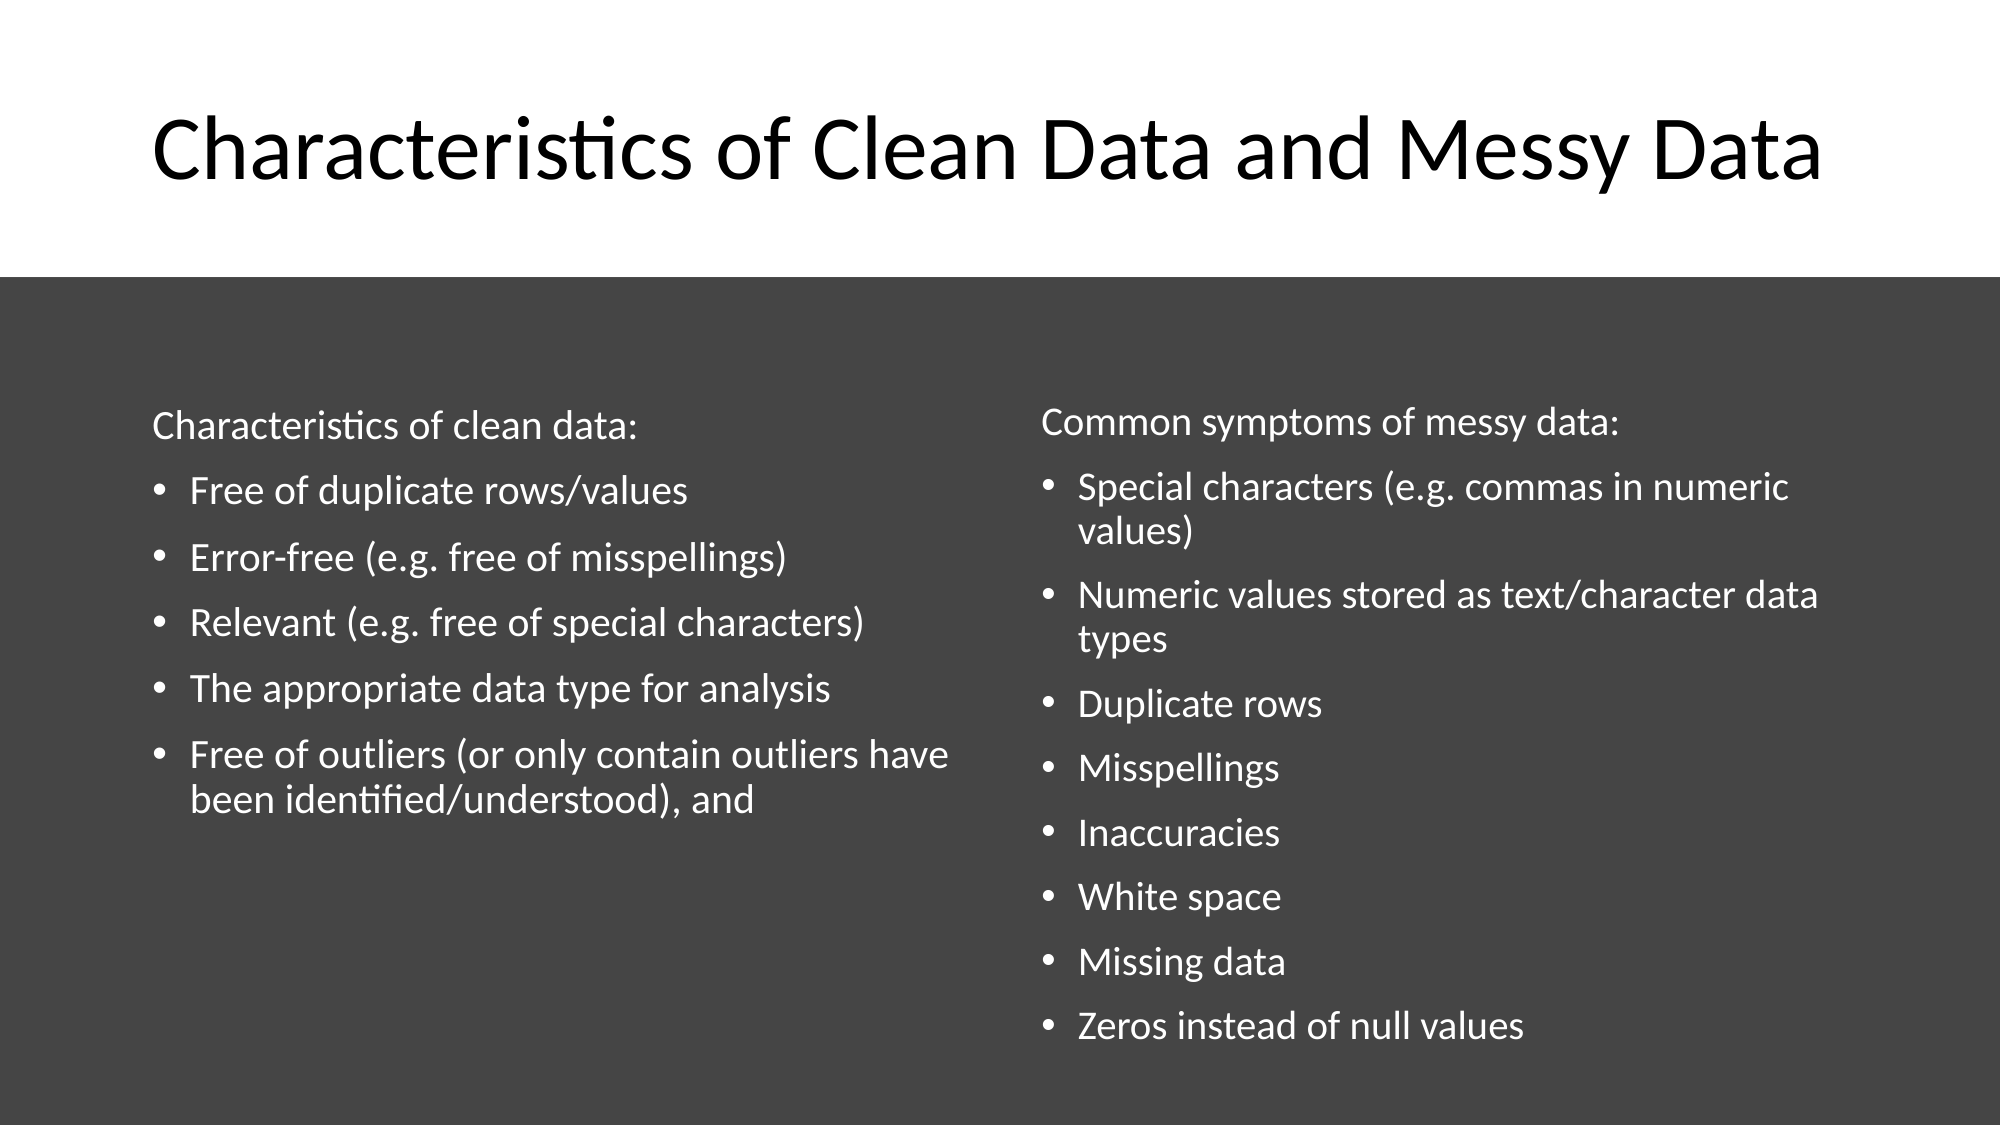

# Characteristics of Clean Data and Messy Data

Characteristics of clean data:
Free of duplicate rows/values
Error-free (e.g. free of misspellings)
Relevant (e.g. free of special characters)
The appropriate data type for analysis
Free of outliers (or only contain outliers have been identified/understood), and

Common symptoms of messy data:
Special characters (e.g. commas in numeric values)
Numeric values stored as text/character data types
Duplicate rows
Misspellings
Inaccuracies
White space
Missing data
Zeros instead of null values

43